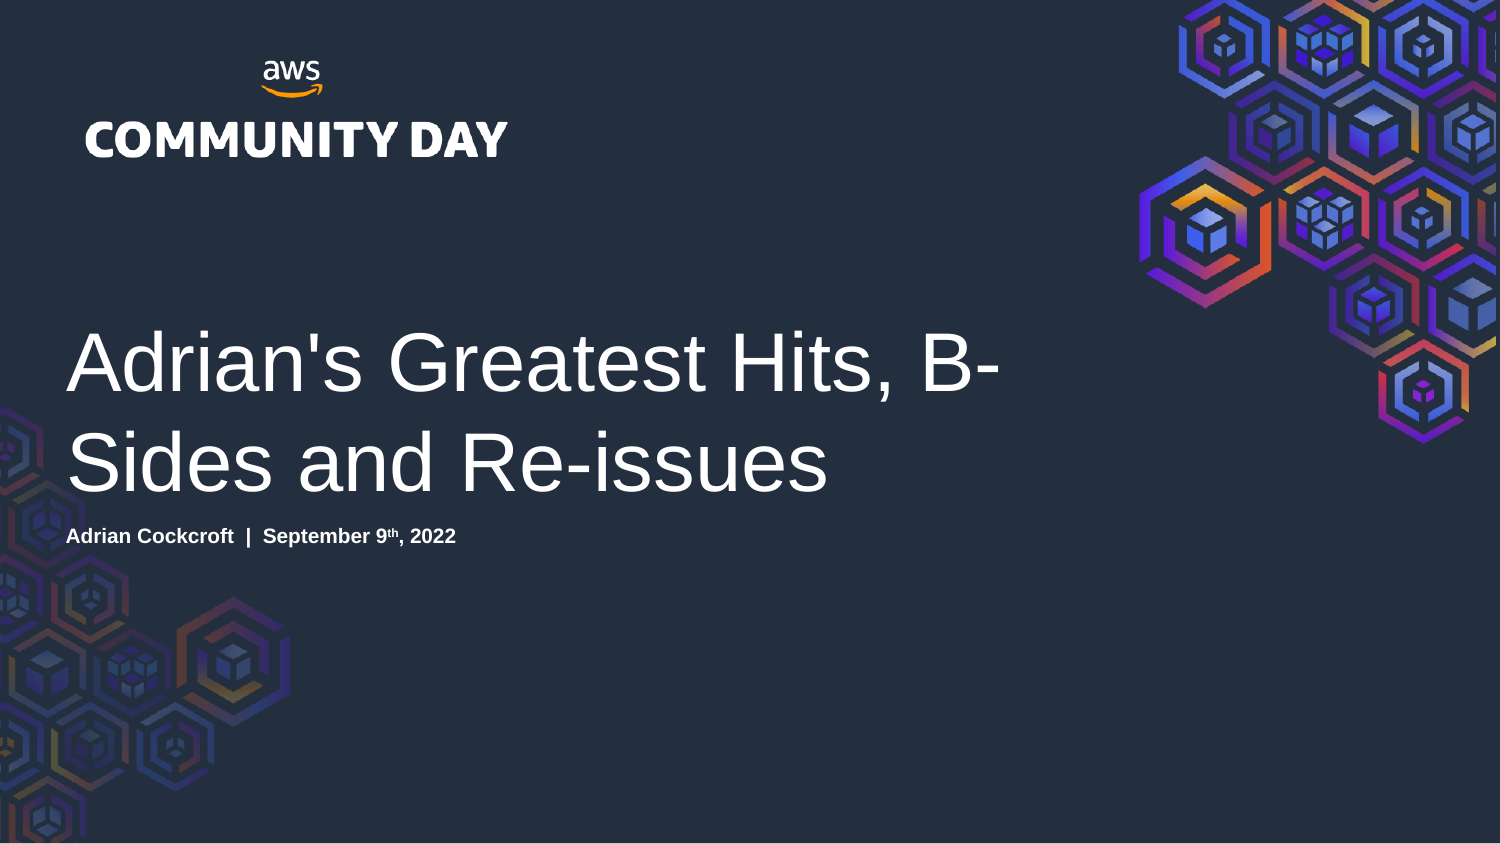

Adrian's Greatest Hits, B-Sides and Re-issues
Adrian Cockcroft  |  September 9th, 2022